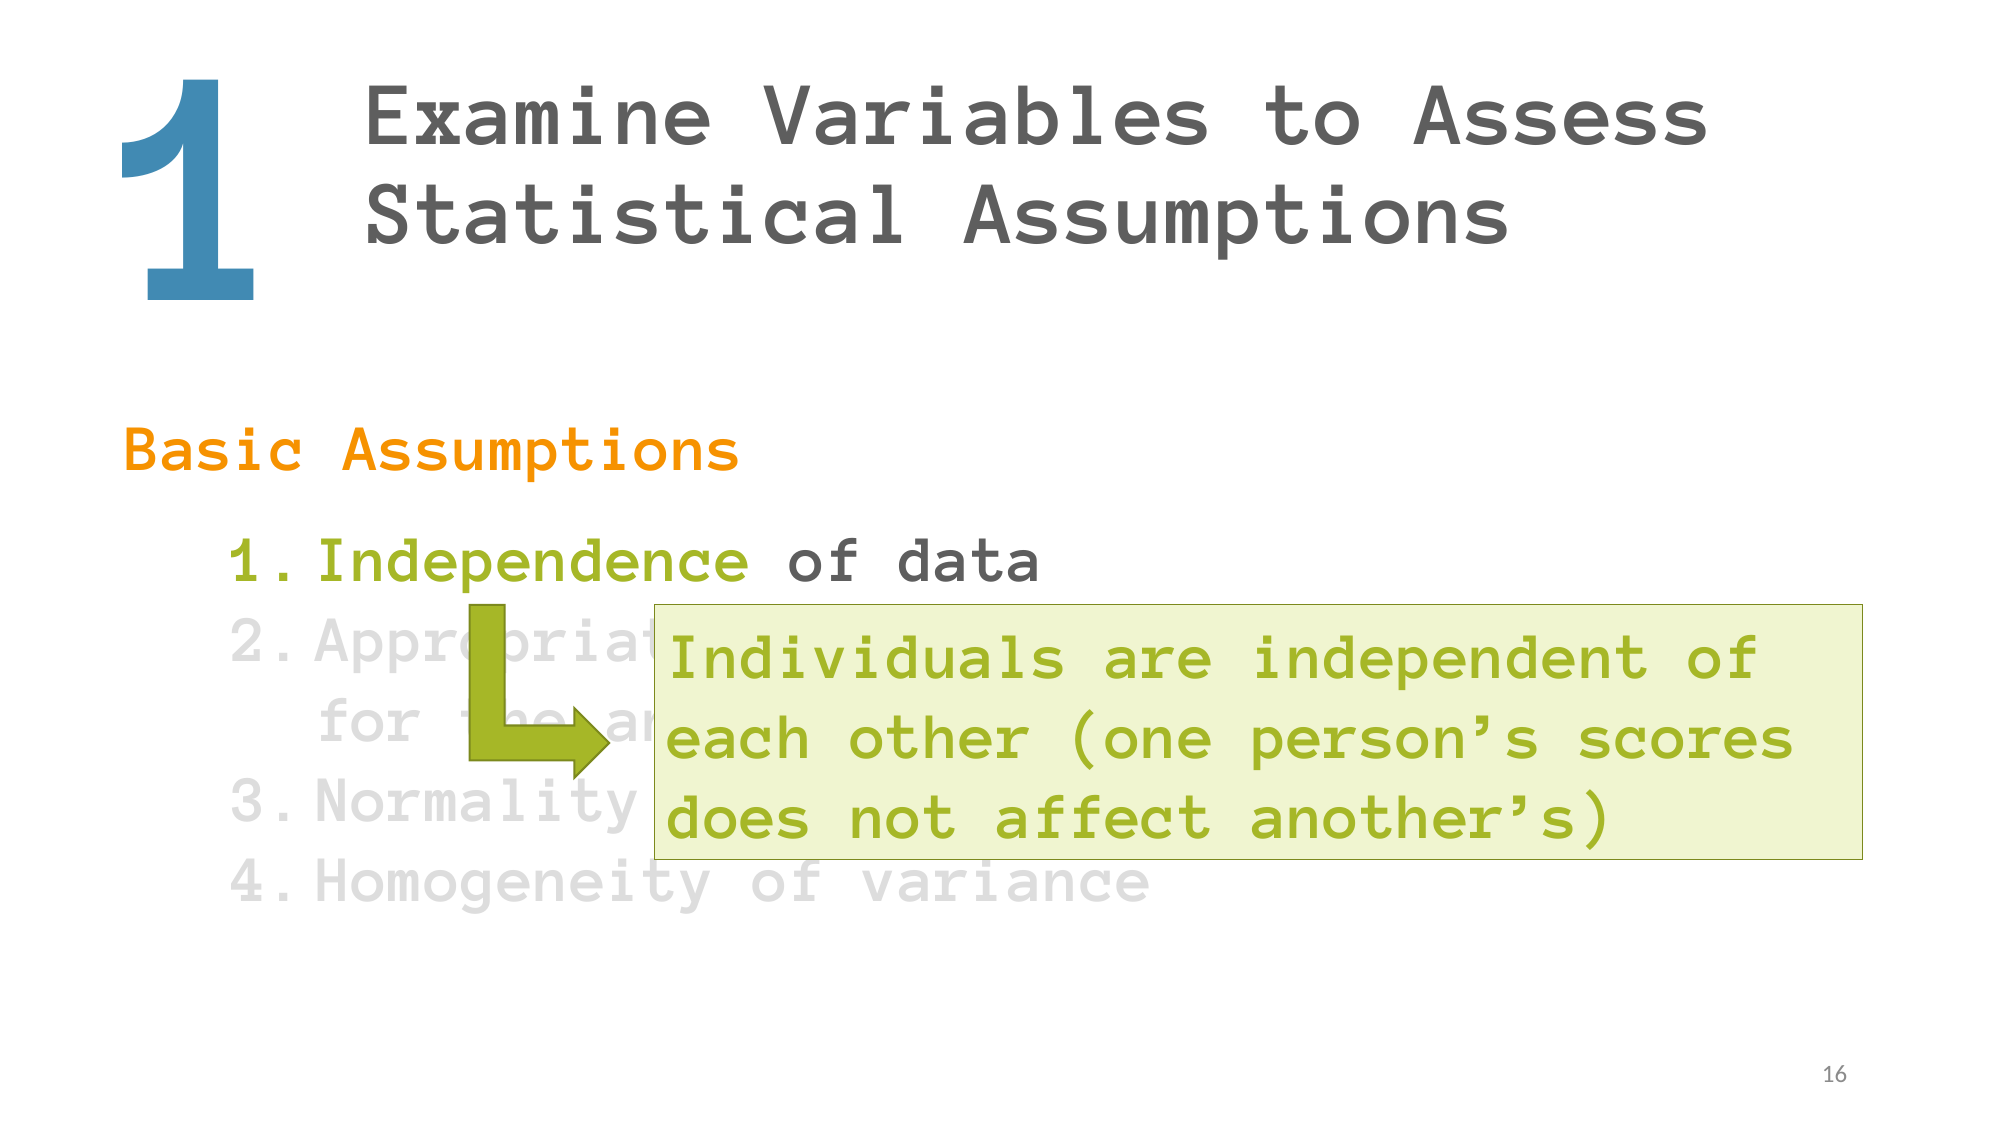

1
# Examine Variables to Assess Statistical Assumptions
Basic Assumptions
Independence of data
Appropriate measurement of variables for the analysis
Normality of distributions
Homogeneity of variance
Individuals are independent of each other (one person’s scores does not affect another’s)

16